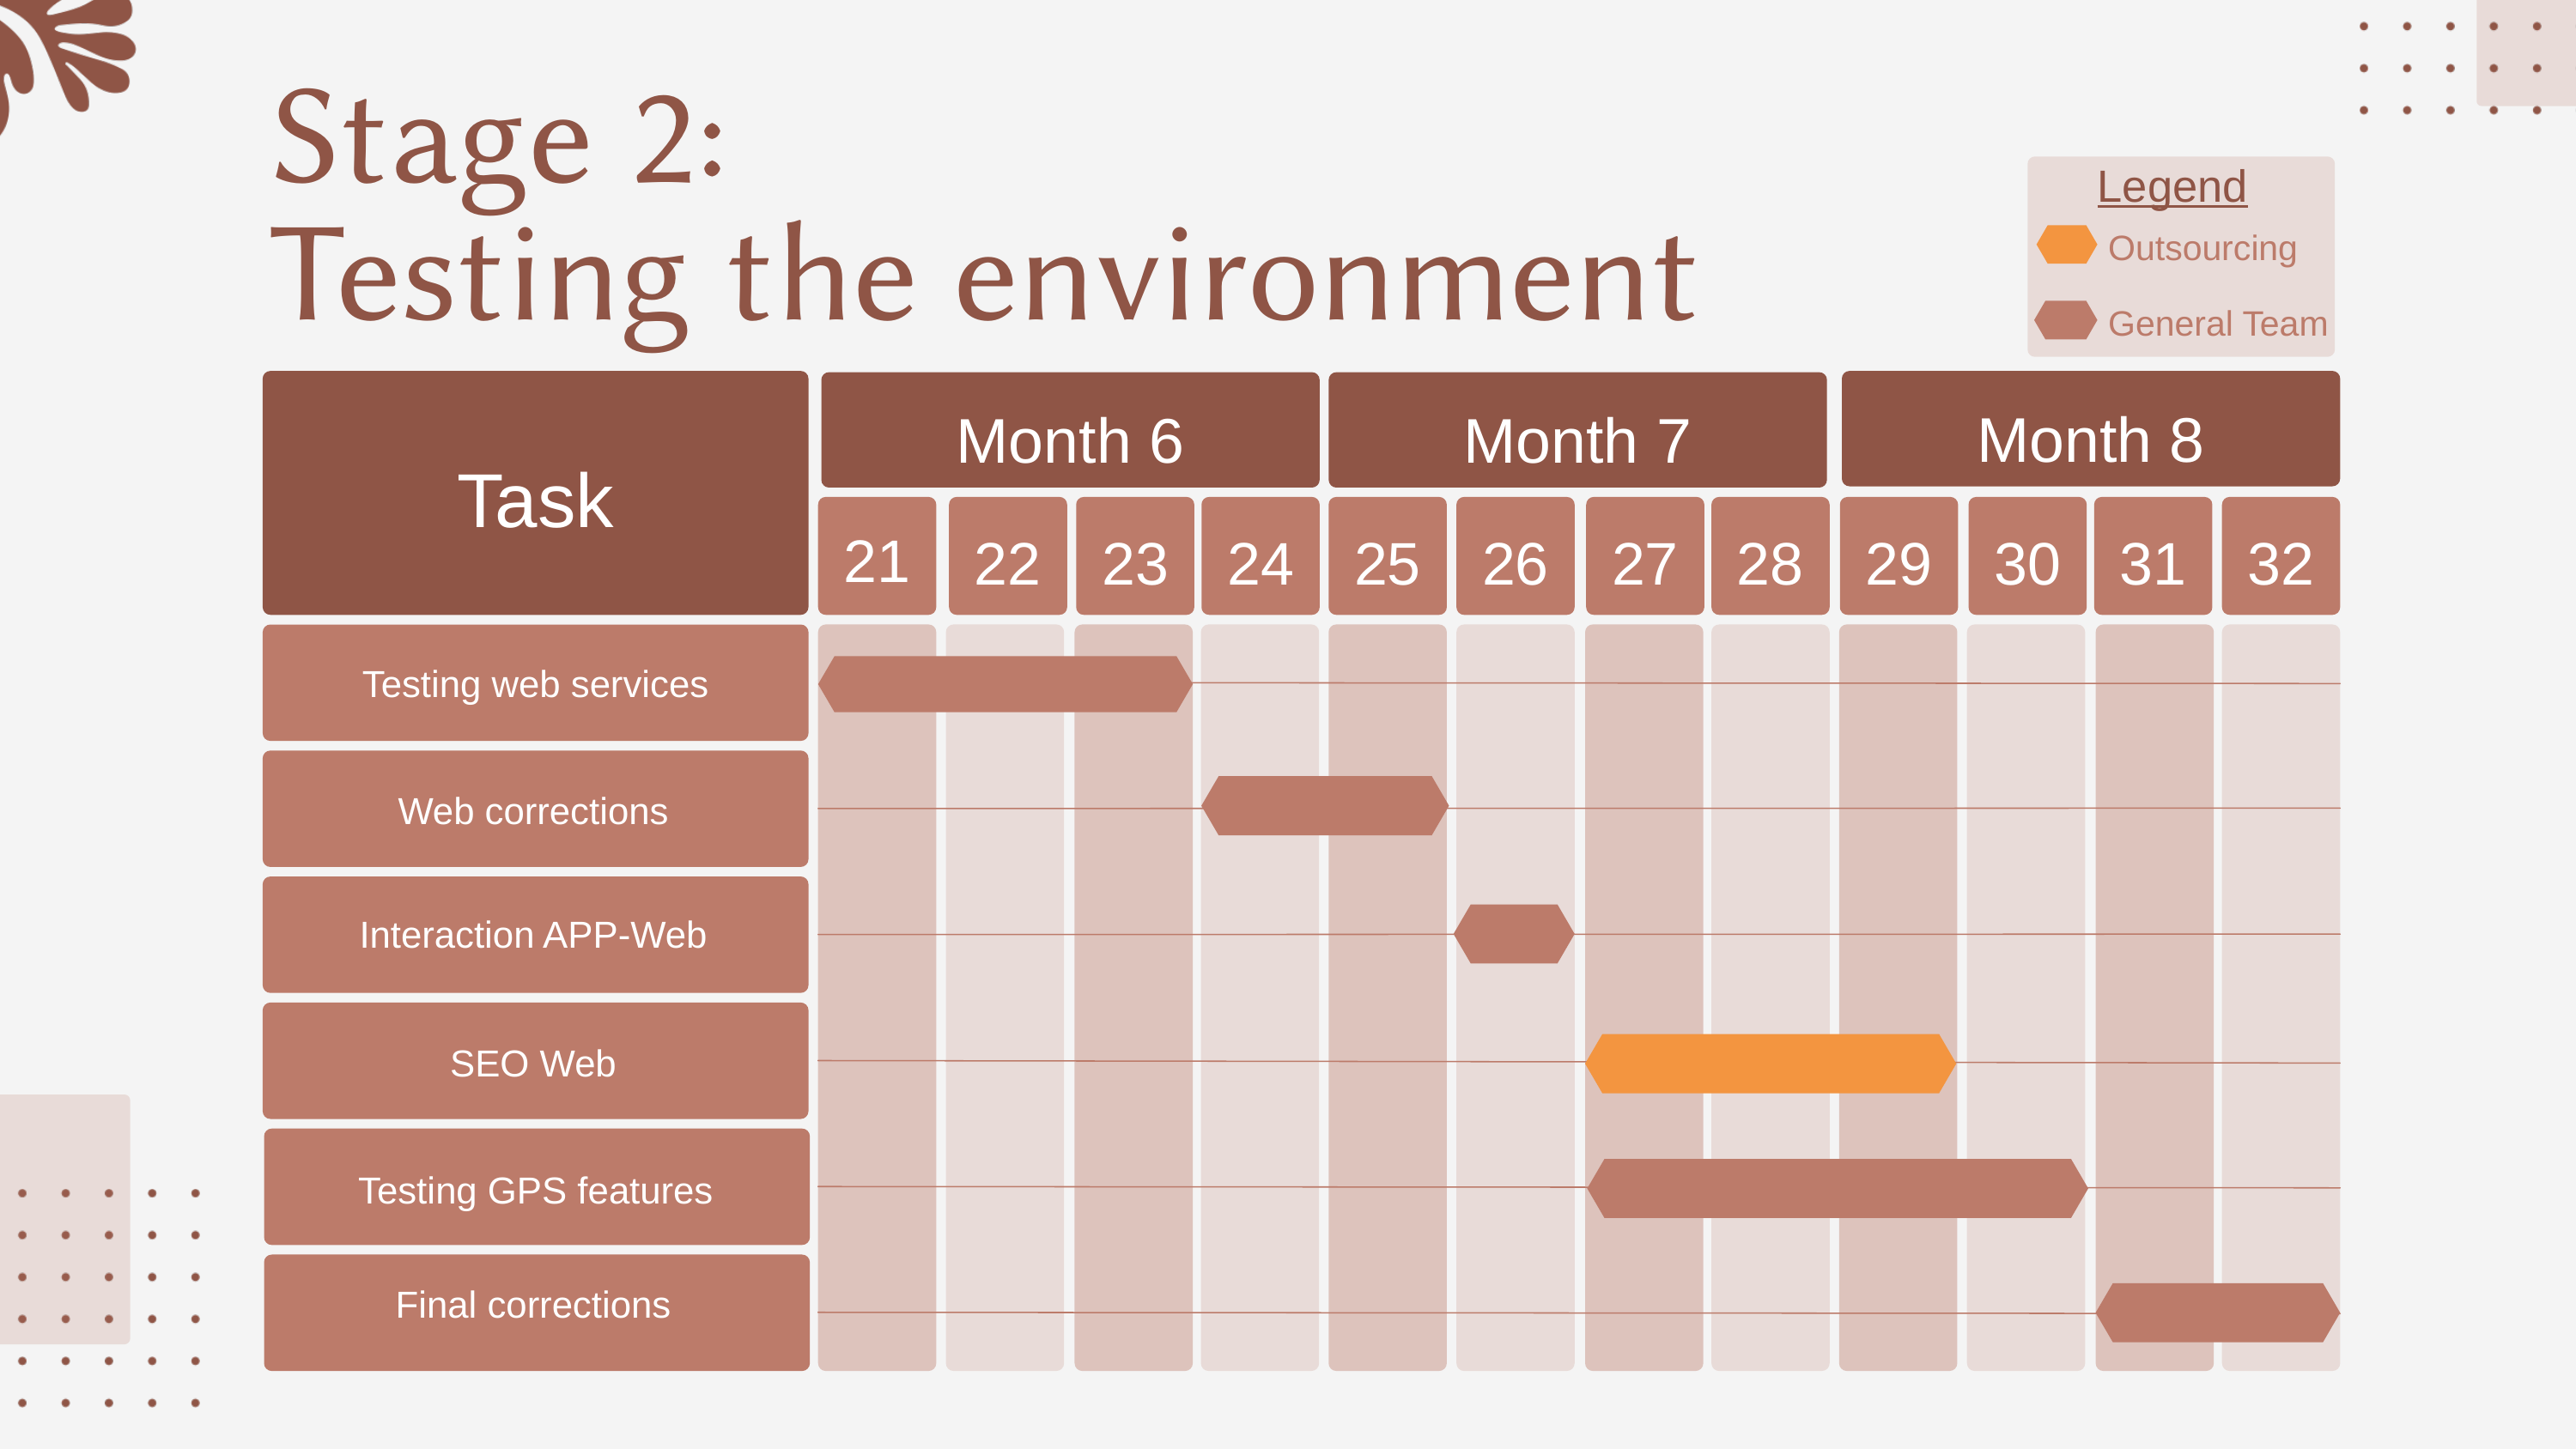

Stage 2:
Testing the environment

Legend

Outsourcing

General Team

Month 8
Month 6
Month 7
Task

22

23

24

25

26

27

28

29

30

31

32
21

Testing web services

Web corrections

Interaction APP-Web

SEO Web

Testing GPS features

Final corrections